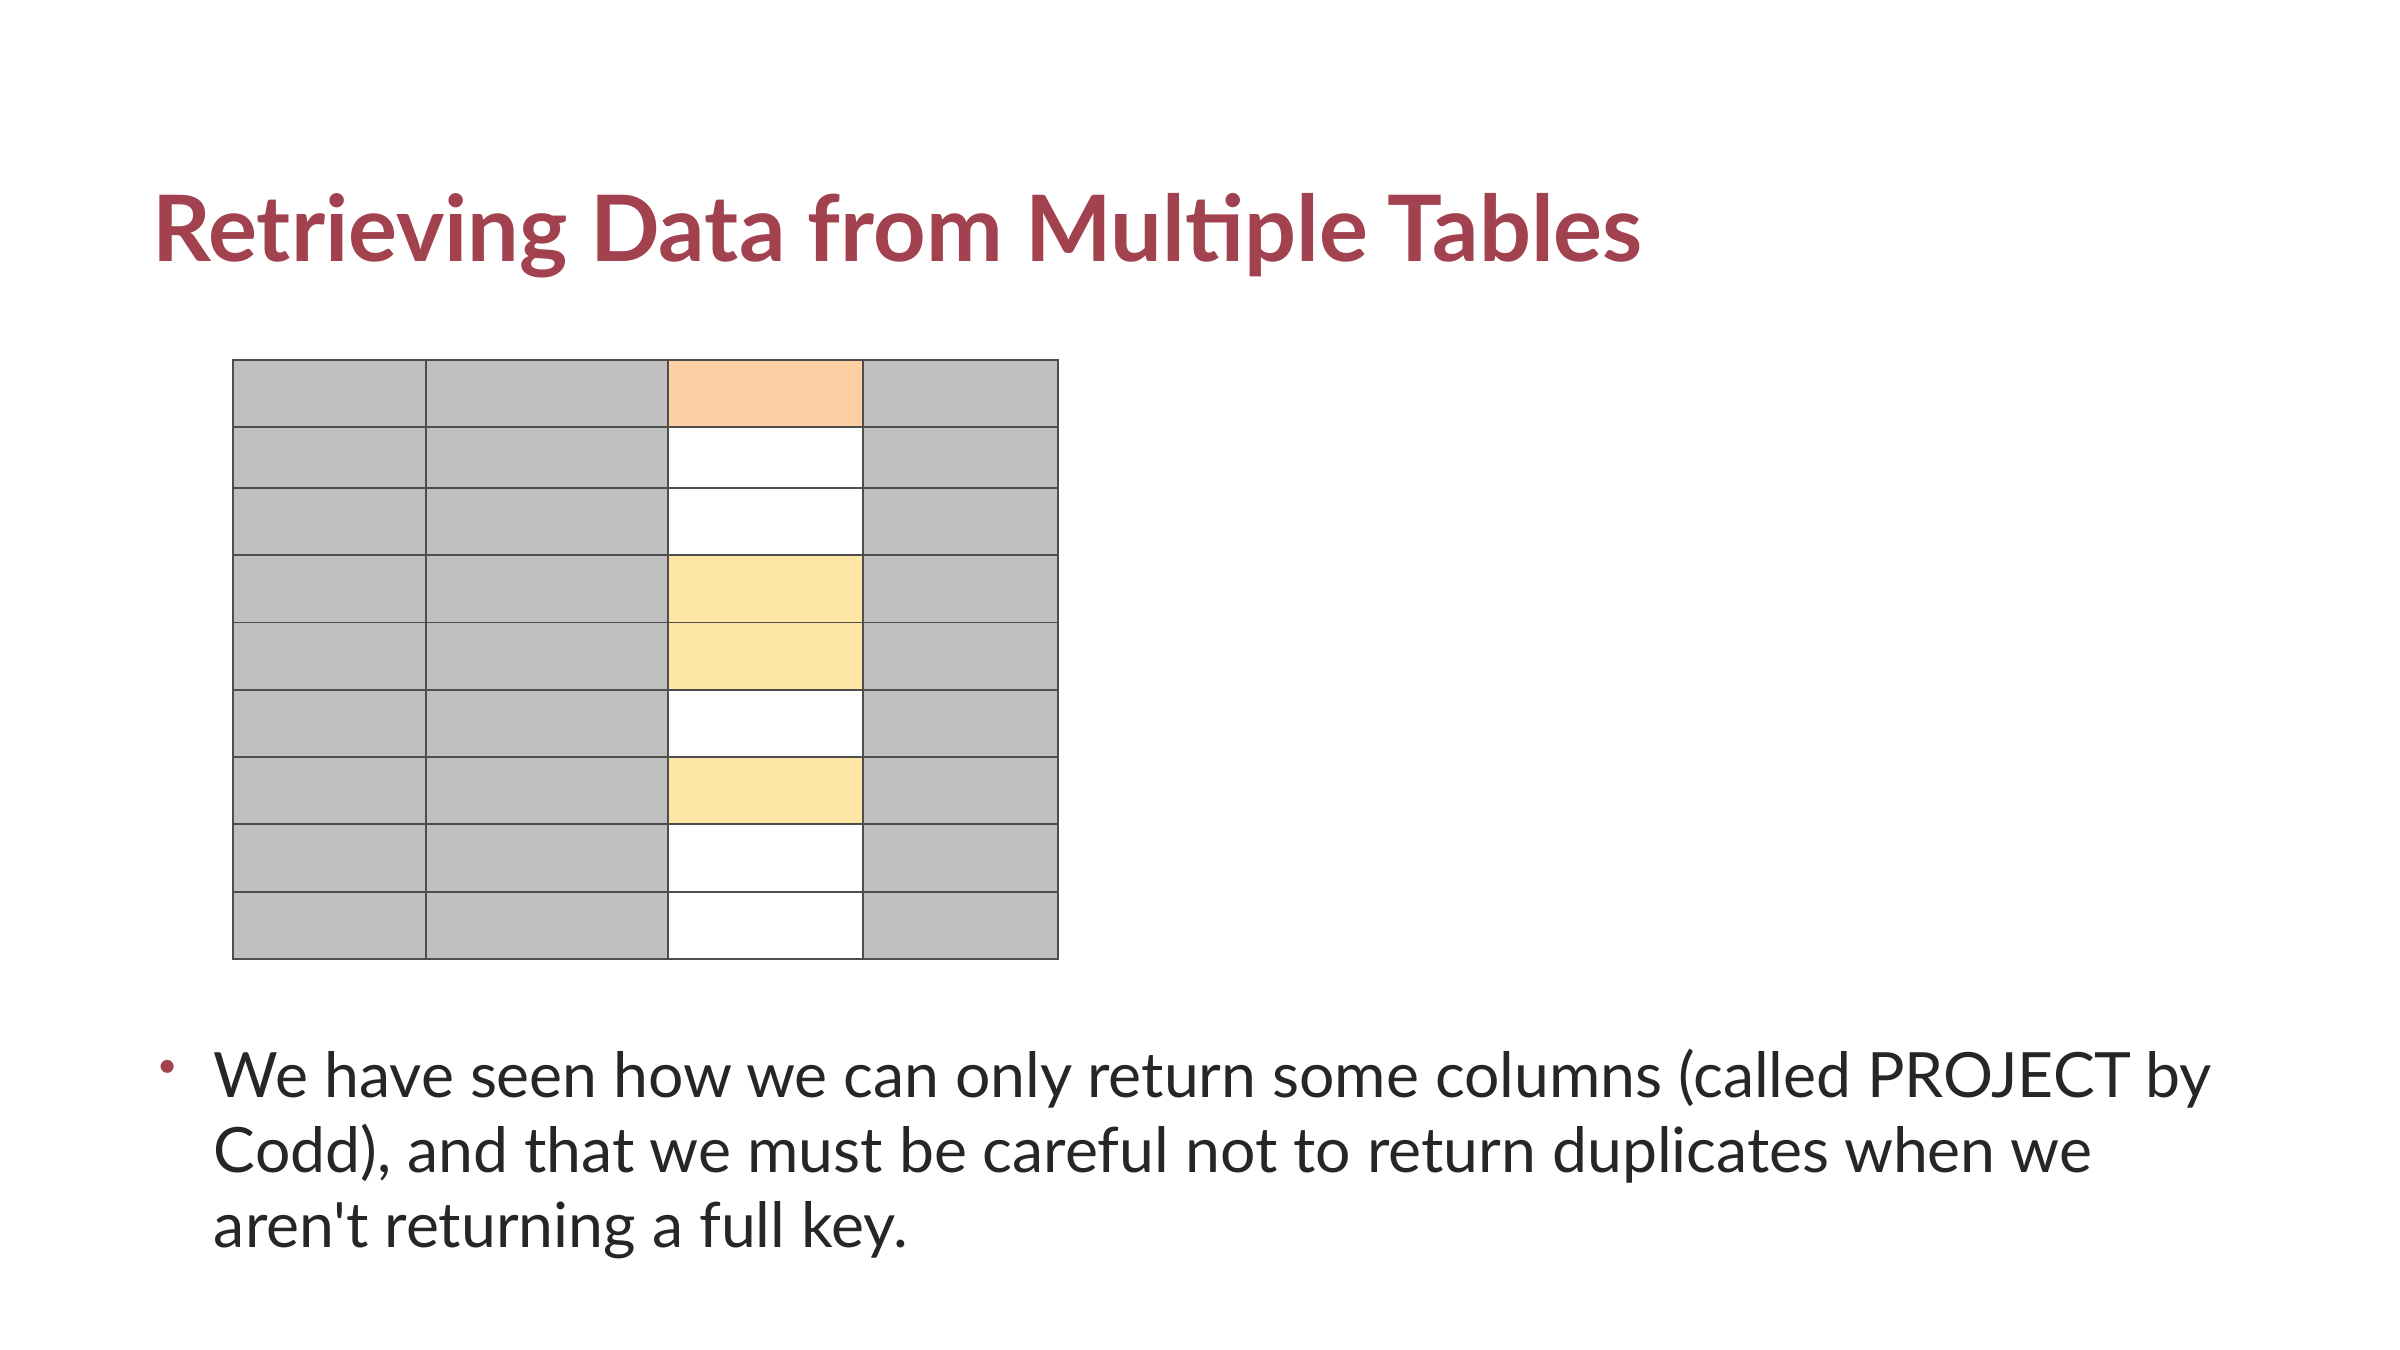

# Retrieving Data from Multiple Tables

We have seen how we can only return some columns (called PROJECT by Codd), and that we must be careful not to return duplicates when we aren't returning a full key.
|  |  |  |  |
| --- | --- | --- | --- |
|  |  |  |  |
|  |  |  |  |
|  |  |  |  |
|  |  |  |  |
|  |  |  |  |
|  |  |  |  |
|  |  |  |  |
|  |  |  |  |